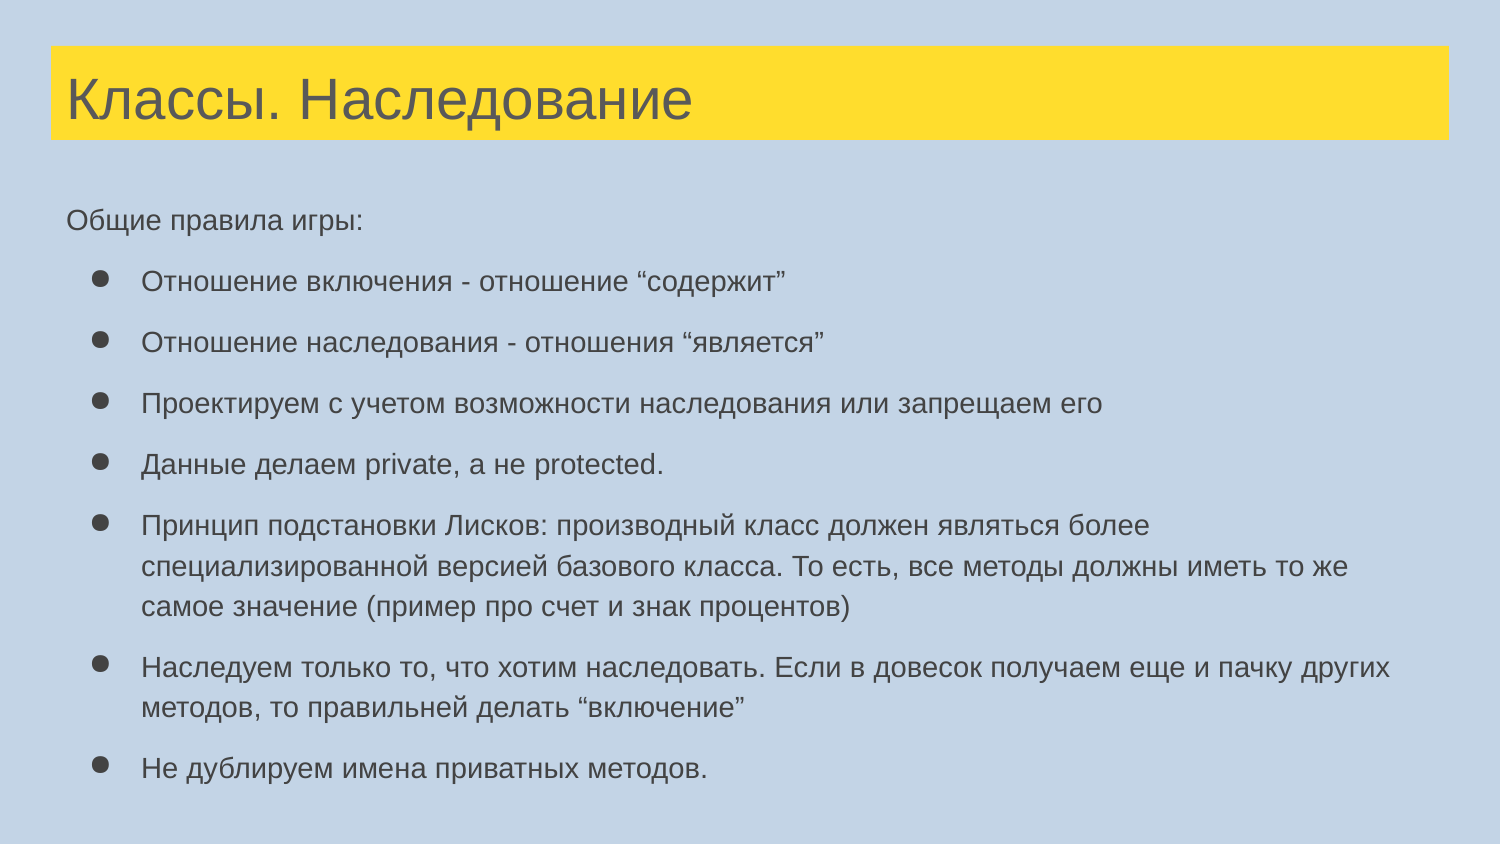

# Классы. Наследование
Общие правила игры:
Отношение включения - отношение “содержит”
Отношение наследования - отношения “является”
Проектируем с учетом возможности наследования или запрещаем его
Данные делаем private, а не protected.
Принцип подстановки Лисков: производный класс должен являться более специализированной версией базового класса. То есть, все методы должны иметь то же самое значение (пример про счет и знак процентов)
Наследуем только то, что хотим наследовать. Если в довесок получаем еще и пачку других методов, то правильней делать “включение”
Не дублируем имена приватных методов.